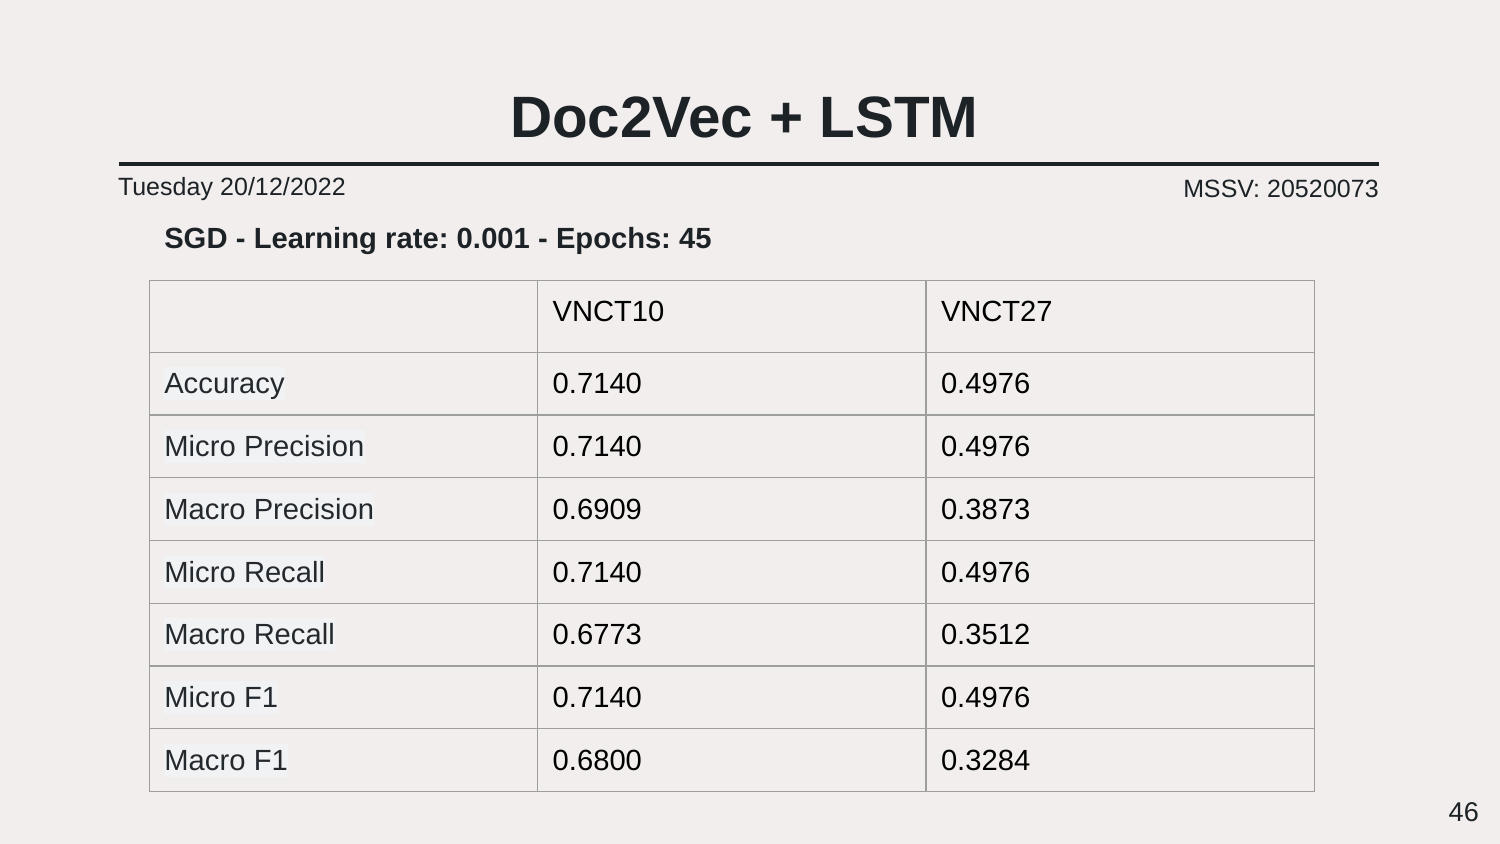

# Doc2Vec + LSTM
Tuesday 20/12/2022
MSSV: 20520073
SGD - Learning rate: 0.001 - Epochs: 45
|  | VNCT10 | VNCT27 |
| --- | --- | --- |
| Accuracy | 0.7140 | 0.4976 |
| Micro Precision | 0.7140 | 0.4976 |
| Macro Precision | 0.6909 | 0.3873 |
| Micro Recall | 0.7140 | 0.4976 |
| Macro Recall | 0.6773 | 0.3512 |
| Micro F1 | 0.7140 | 0.4976 |
| Macro F1 | 0.6800 | 0.3284 |
46